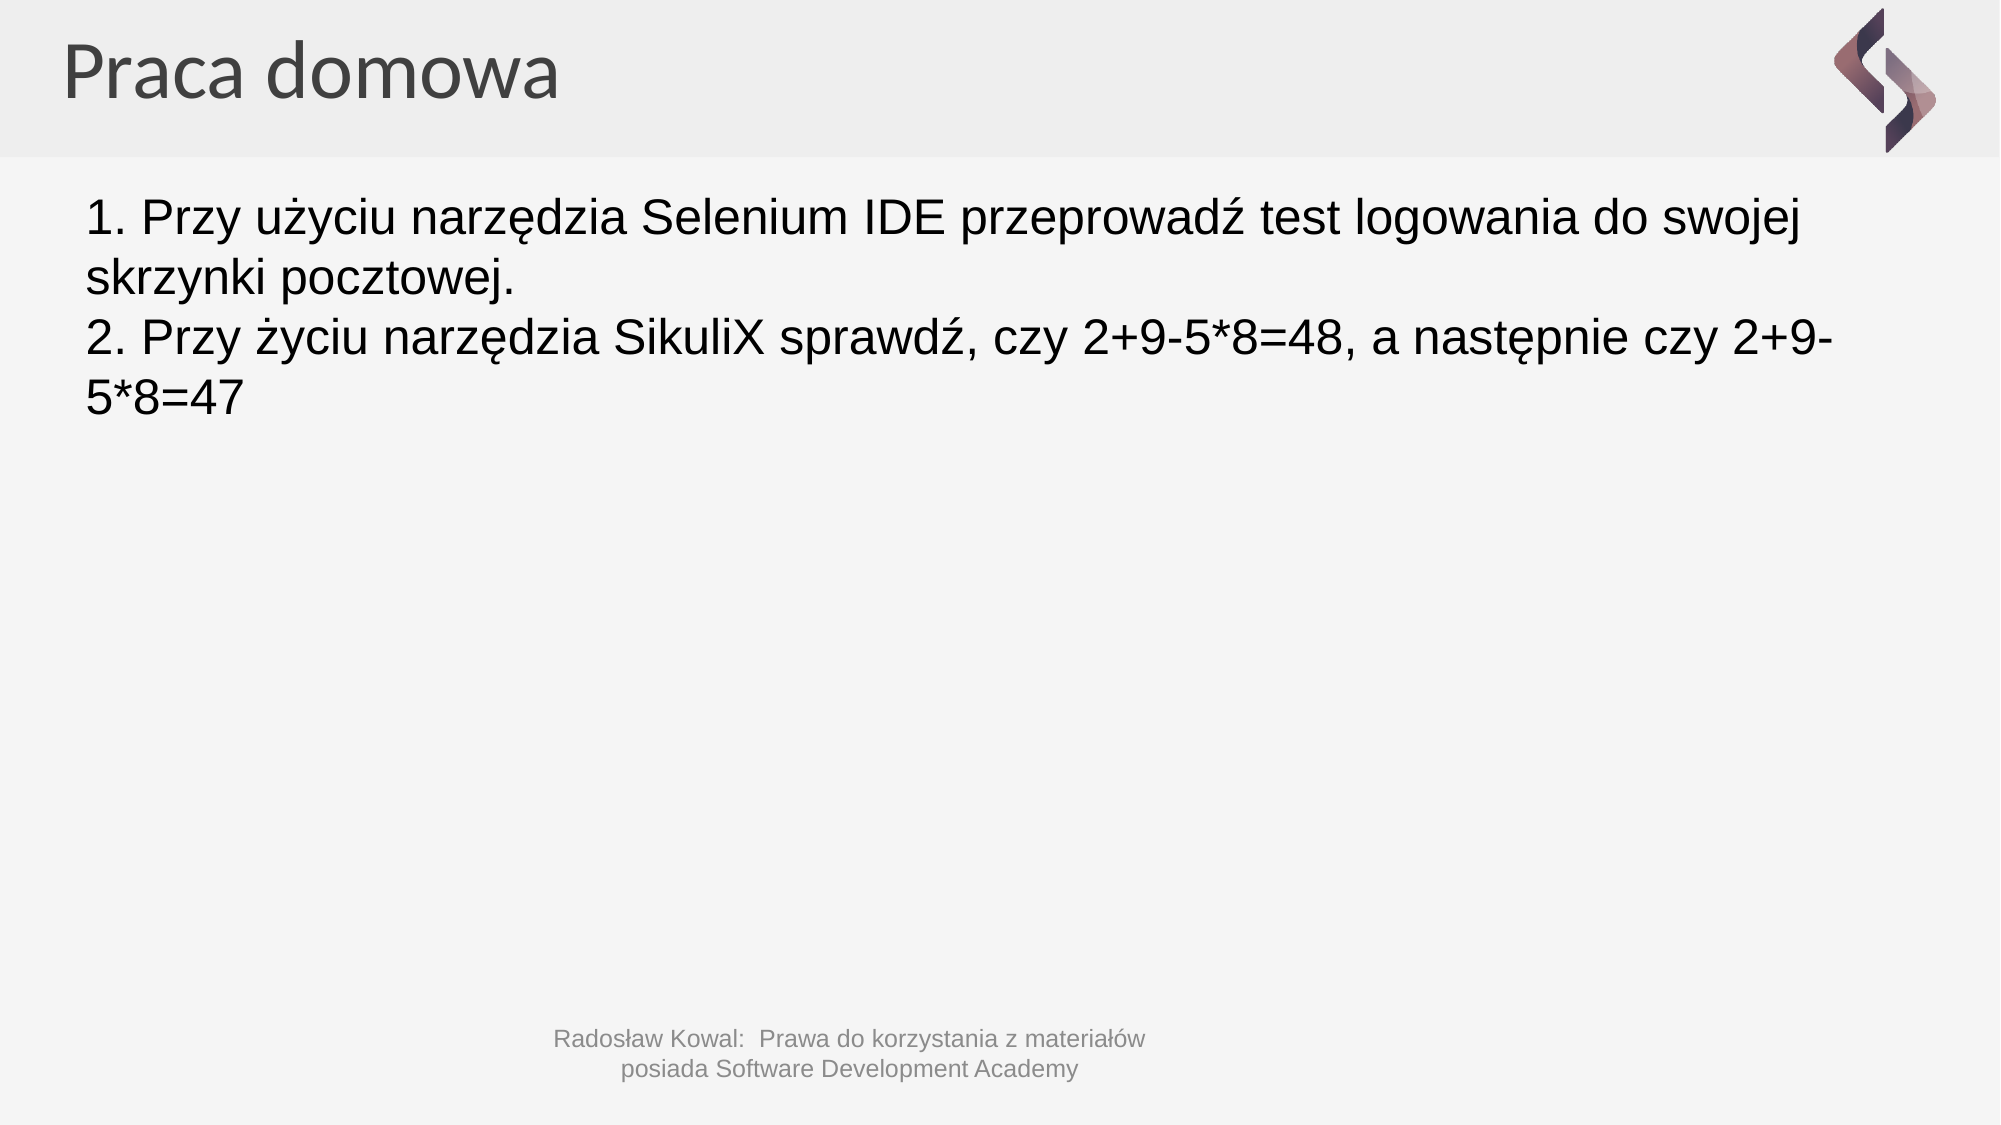

Praca domowa
1. Przy użyciu narzędzia Selenium IDE przeprowadź test logowania do swojej skrzynki pocztowej.
2. Przy życiu narzędzia SikuliX sprawdź, czy 2+9-5*8=48, a następnie czy 2+9-5*8=47
Radosław Kowal:  Prawa do korzystania z materiałów posiada Software Development Academy